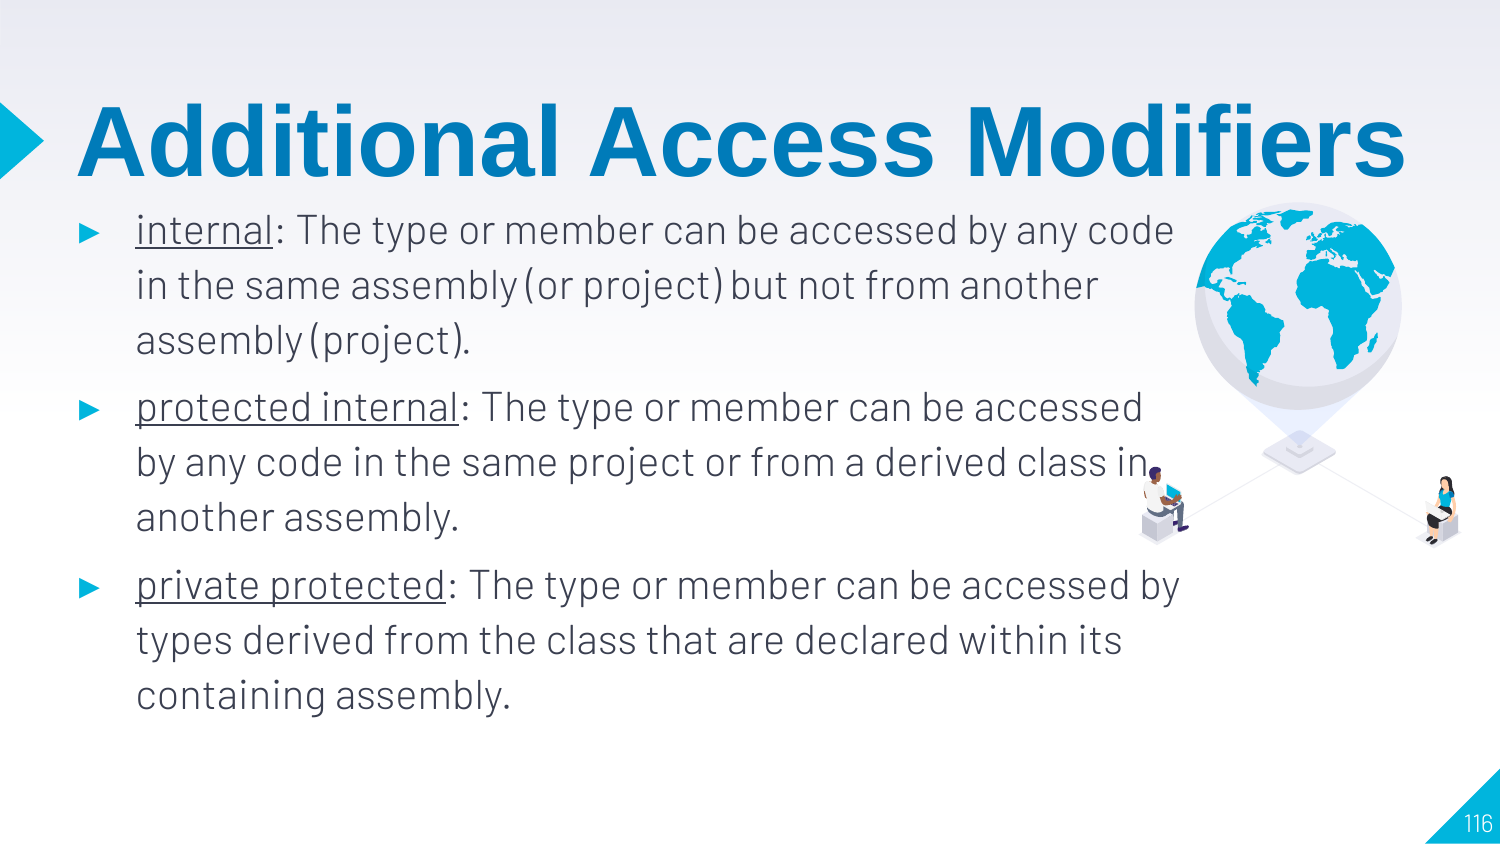

# Additional Access Modifiers
internal: The type or member can be accessed by any code in the same assembly (or project) but not from another assembly (project).
protected internal: The type or member can be accessed by any code in the same project or from a derived class in another assembly.
private protected: The type or member can be accessed by types derived from the class that are declared within its containing assembly.

116